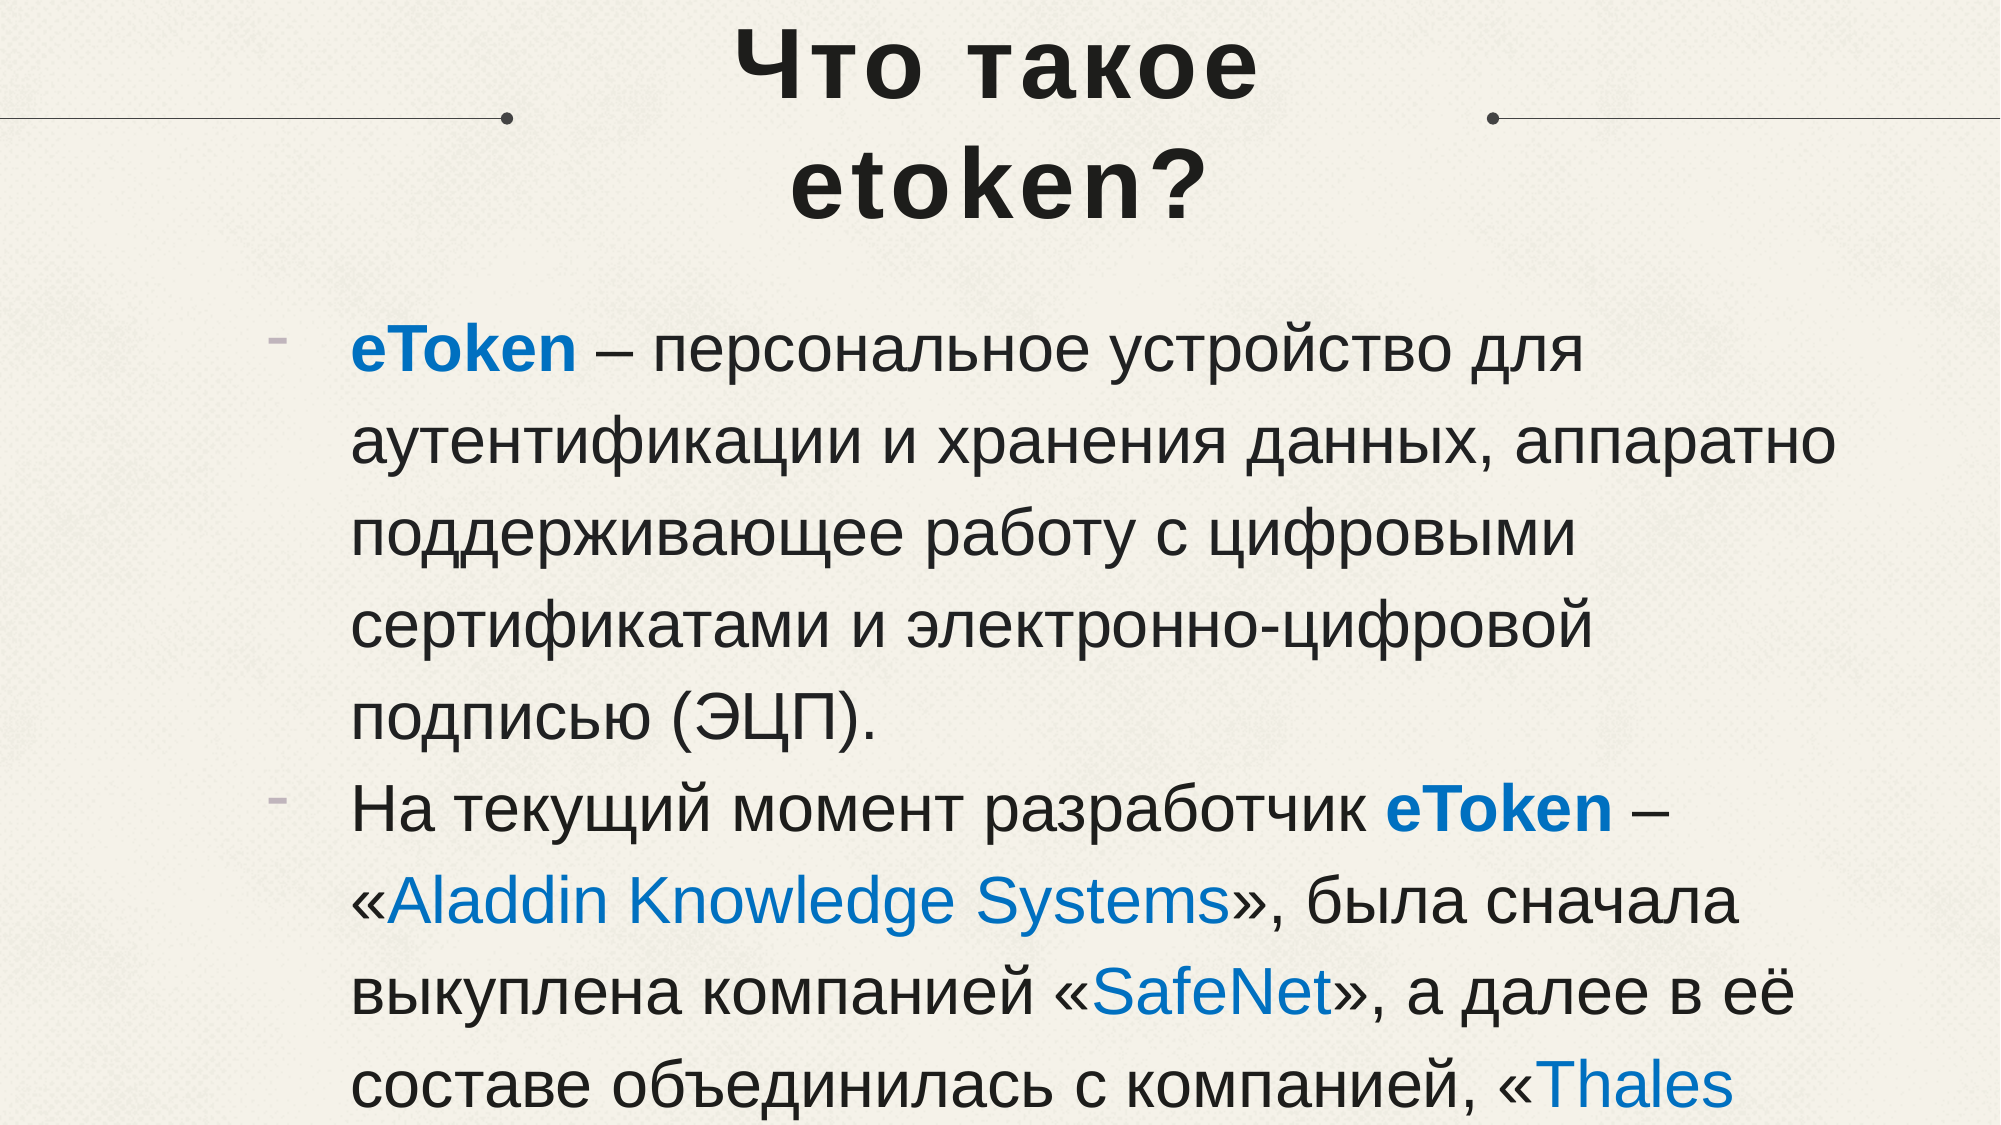

# Что такое etoken?
eToken – персональное устройство для аутентификации и хранения данных, аппаратно поддерживающее работу с цифровыми сертификатами и электронно-цифровой подписью (ЭЦП).
На текущий момент разработчик eToken – «Aladdin Knowledge Systems», была сначала выкуплена компанией «SafeNet», а далее в её составе объединилась с компанией, «Thales groups». В связи с чем в описании может фигурировать именно «Thales», как текущий дистрибьютор продукции eToken.